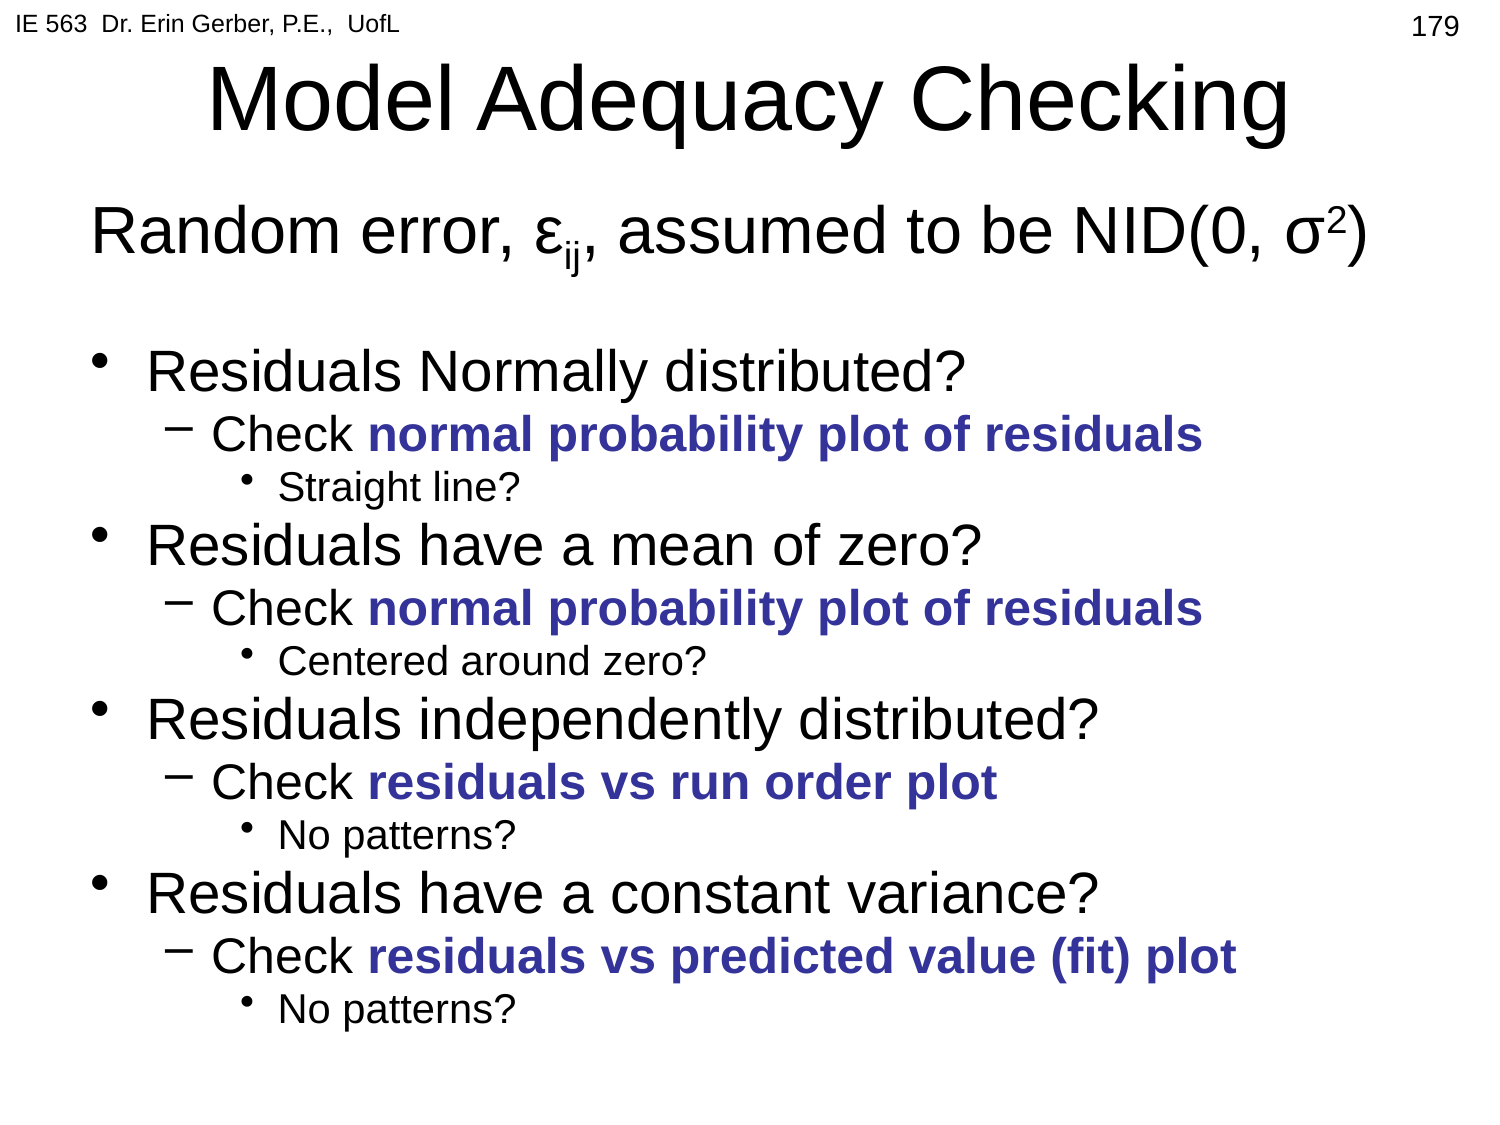

IE 563  Dr. Erin Gerber, P.E.,  UofL
# Model Adequacy Checking
179
Random error, εij, assumed to be NID(0, σ2)

Residuals Normally distributed?
Check normal probability plot of residuals
Straight line?
Residuals have a mean of zero?
Check normal probability plot of residuals
Centered around zero?
Residuals independently distributed?
Check residuals vs run order plot
No patterns?
Residuals have a constant variance?
Check residuals vs predicted value (fit) plot
No patterns?